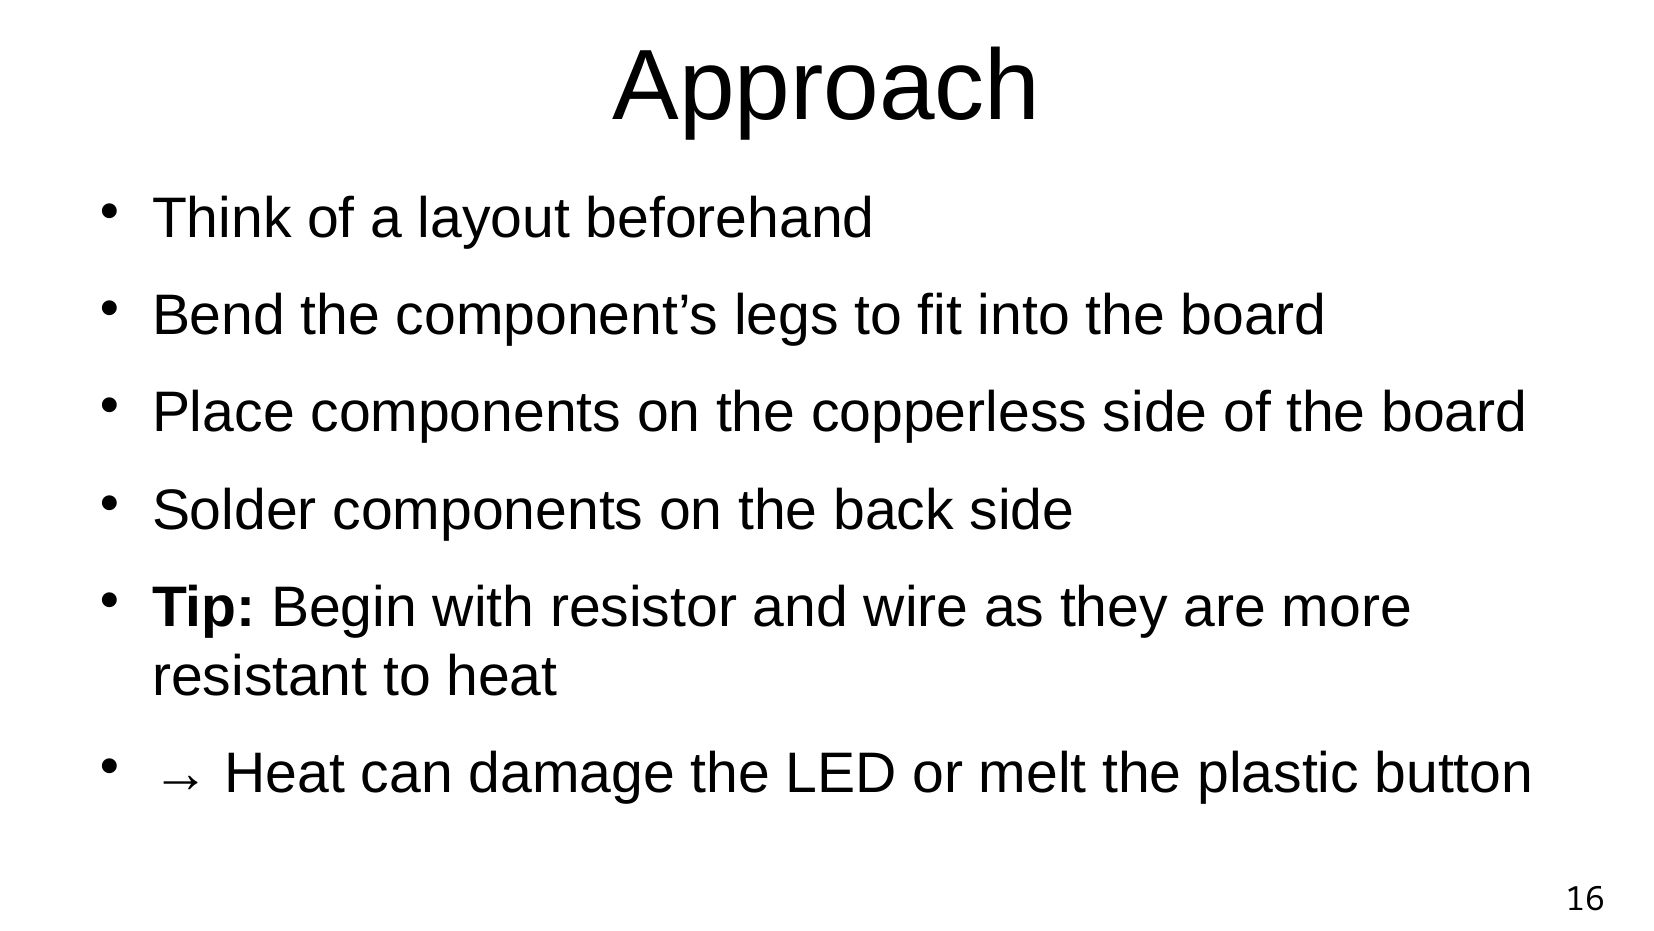

Approach
Think of a layout beforehand
Bend the component’s legs to fit into the board
Place components on the copperless side of the board
Solder components on the back side
Tip: Begin with resistor and wire as they are more resistant to heat
→ Heat can damage the LED or melt the plastic button